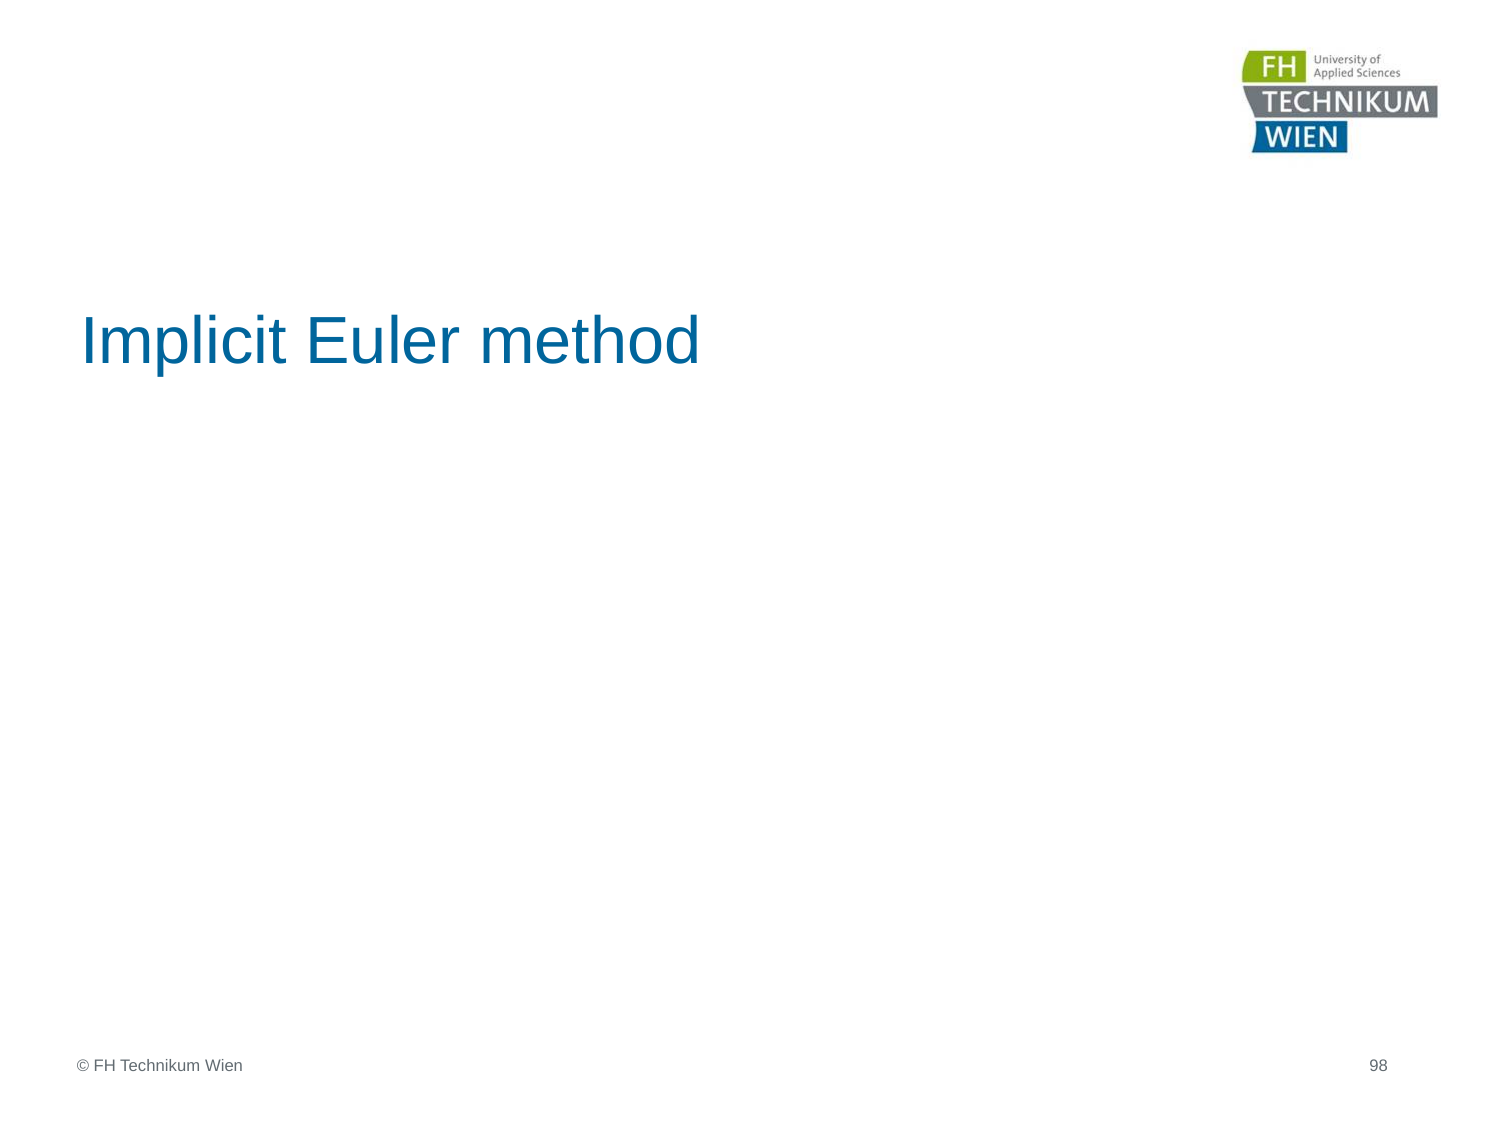

# Implicit Euler method

98
© FH Technikum Wien